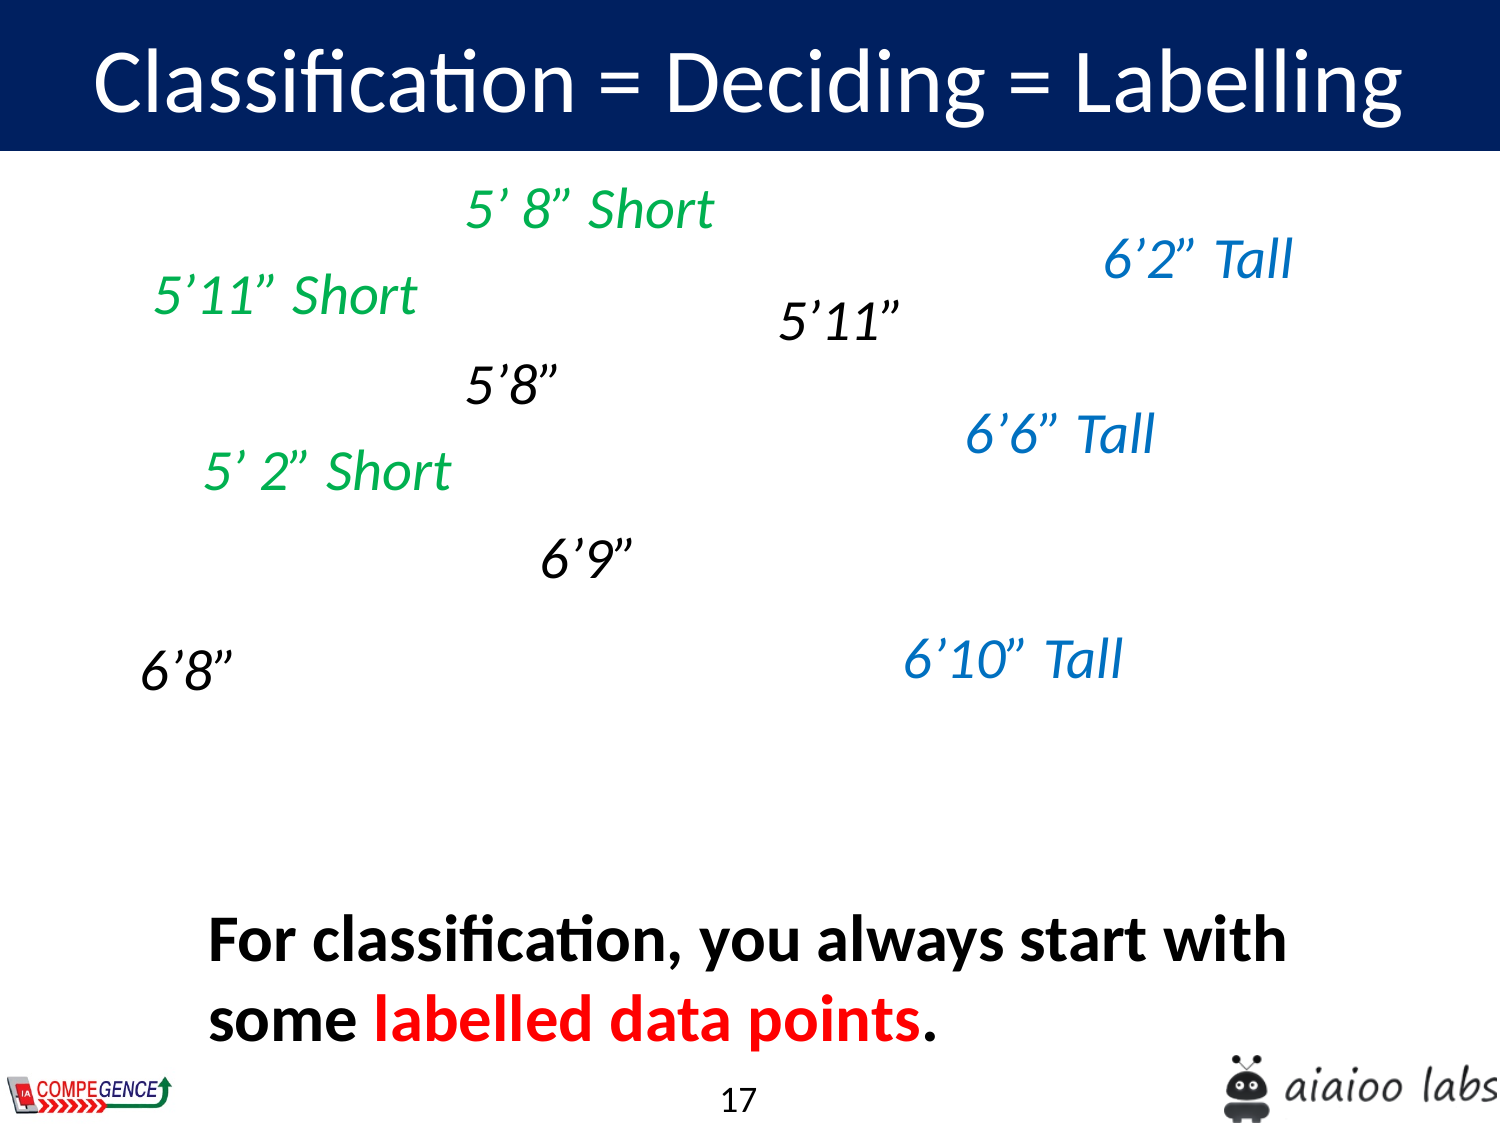

Classification = Deciding = Labelling
5’ 8” Short
6’2” Tall
5’11” Short
5’11”
5’8”
6’6” Tall
5’ 2” Short
6’9”
 6’10” Tall
6’8”
For classification, you always start with
some labelled data points.